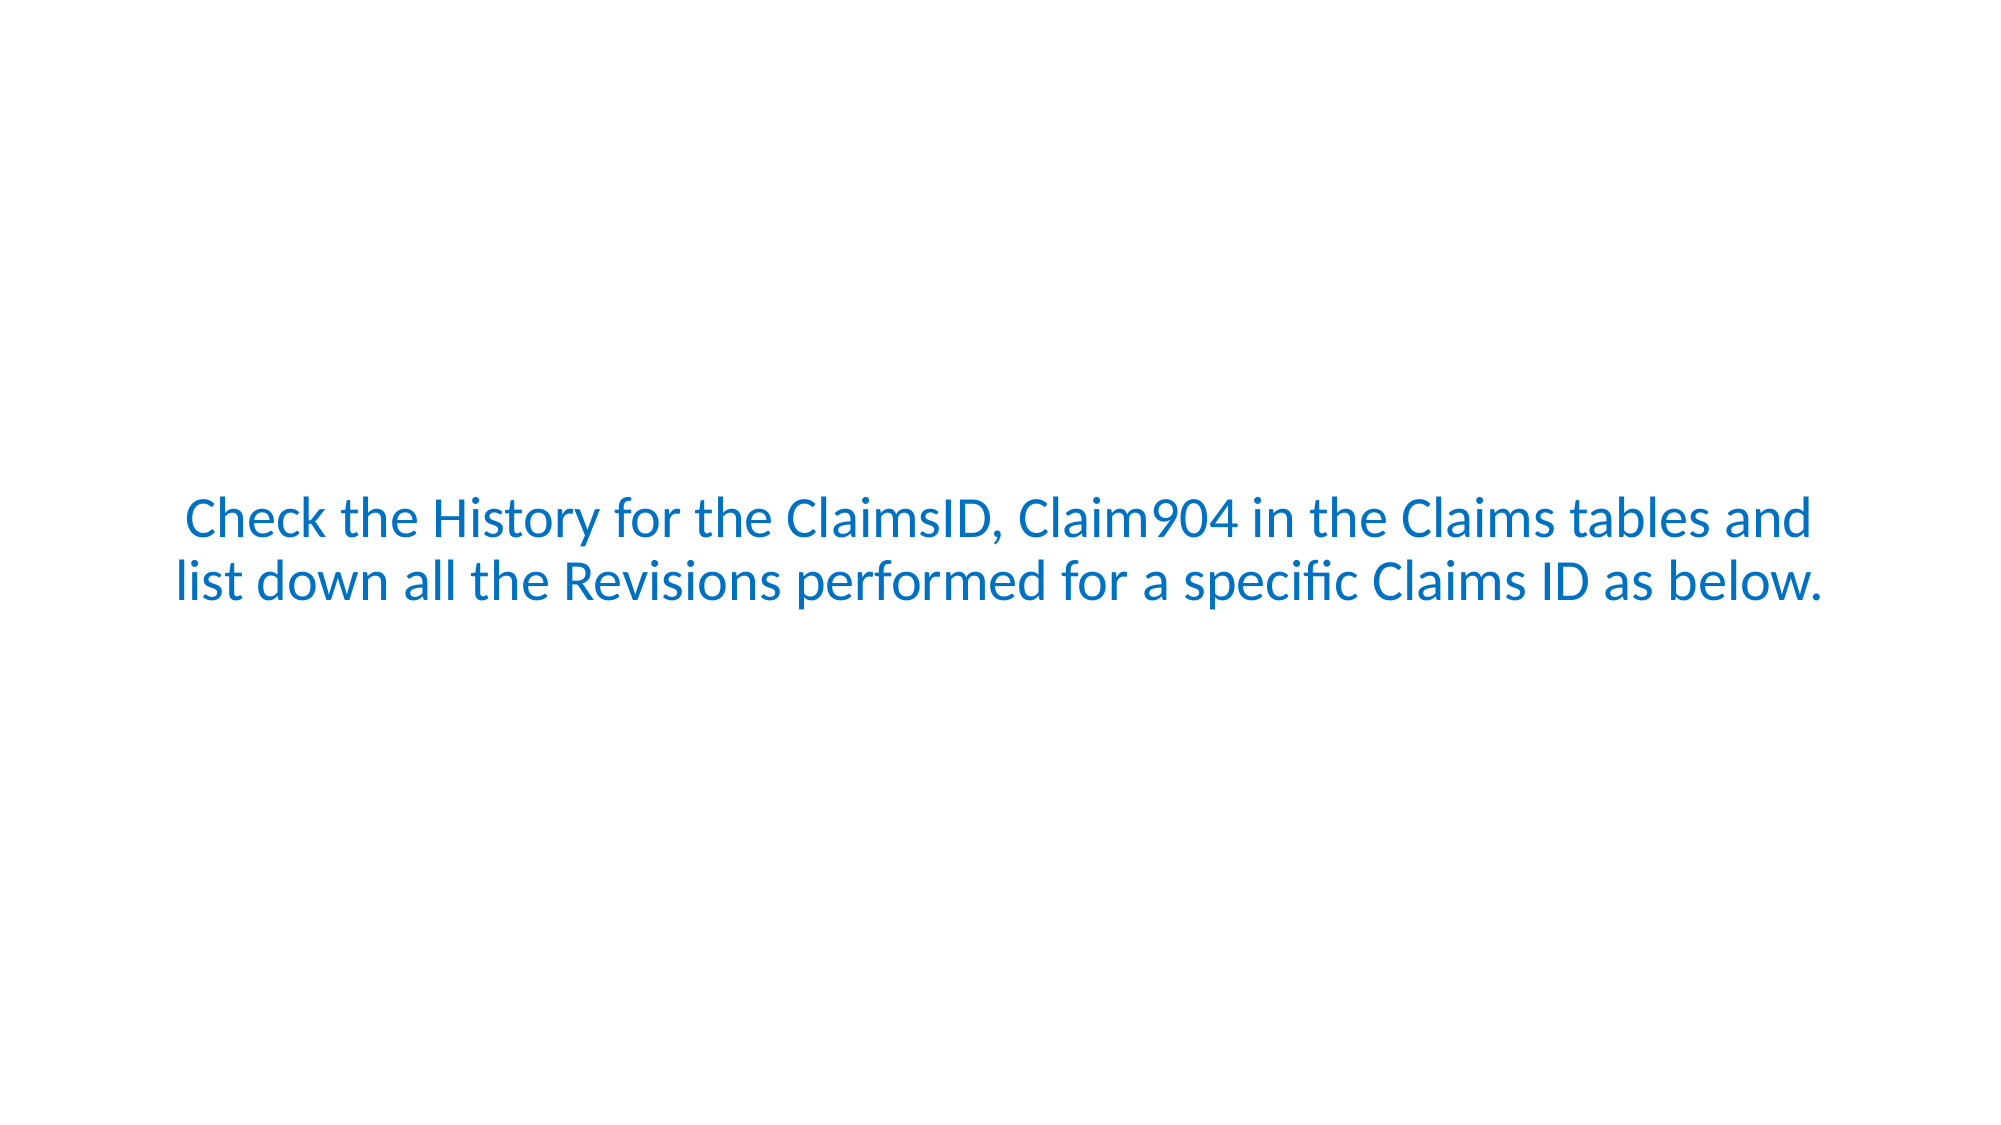

Check the History for the ClaimsID, Claim904 in the Claims tables and list down all the Revisions performed for a specific Claims ID as below.